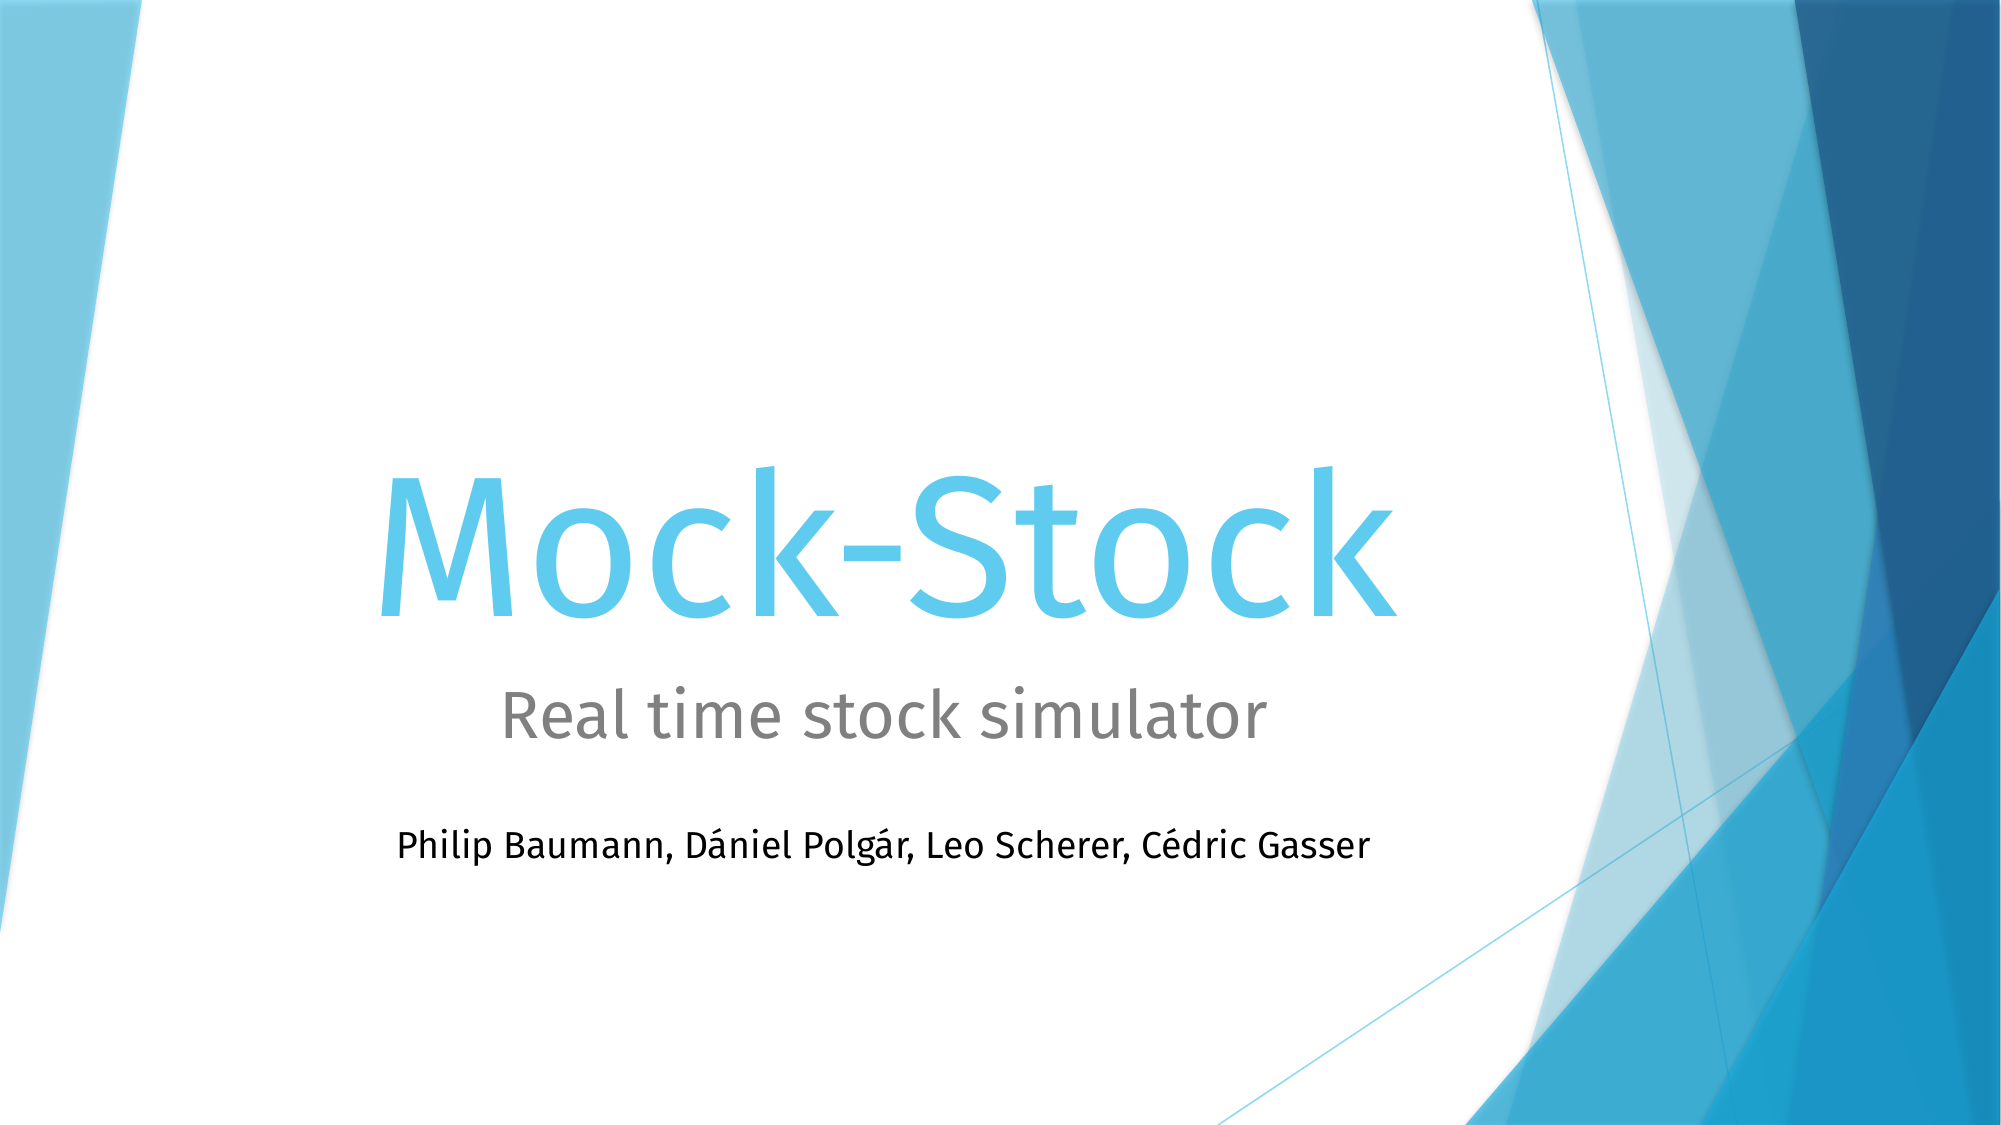

# Mock-Stock
Real time stock simulator
Philip Baumann, Dániel Polgár, Leo Scherer, Cédric Gasser